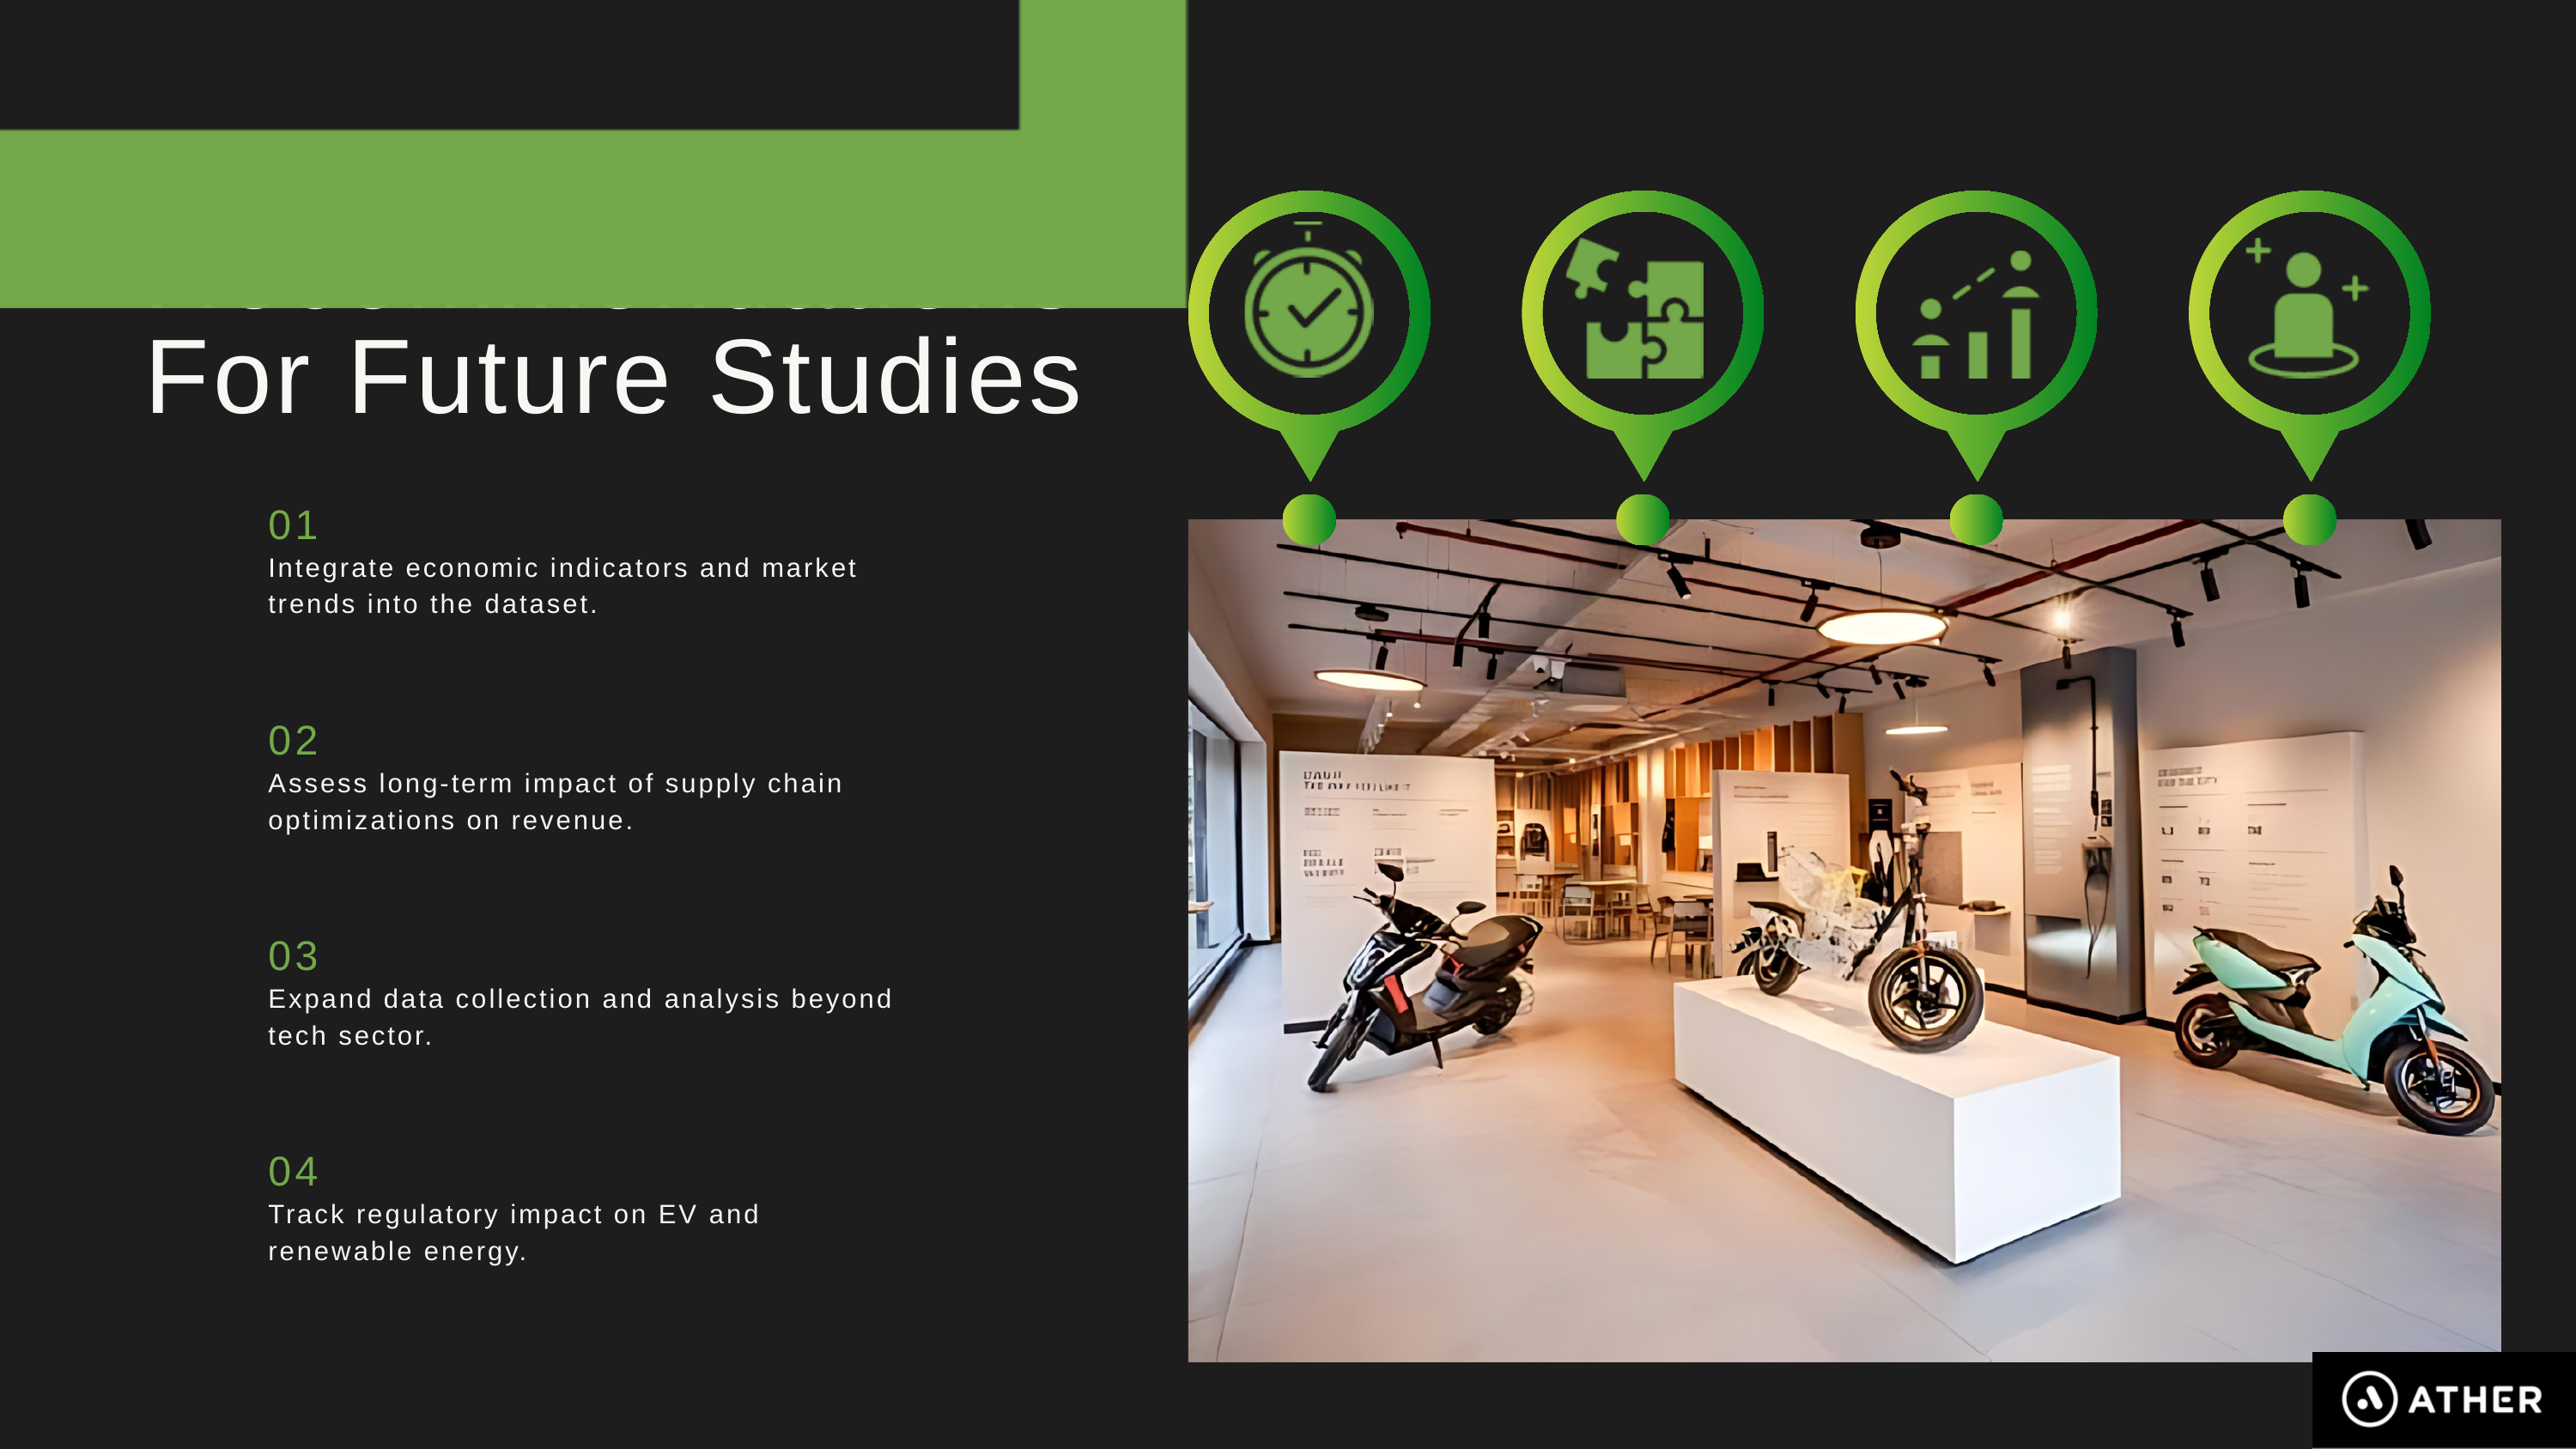

Recommendations For Future Studies

01

Integrate economic indicators and market trends into the dataset.
02
Assess long-term impact of supply chain optimizations on revenue.
03
Expand data collection and analysis beyond tech sector.
04
Track regulatory impact on EV and renewable energy.